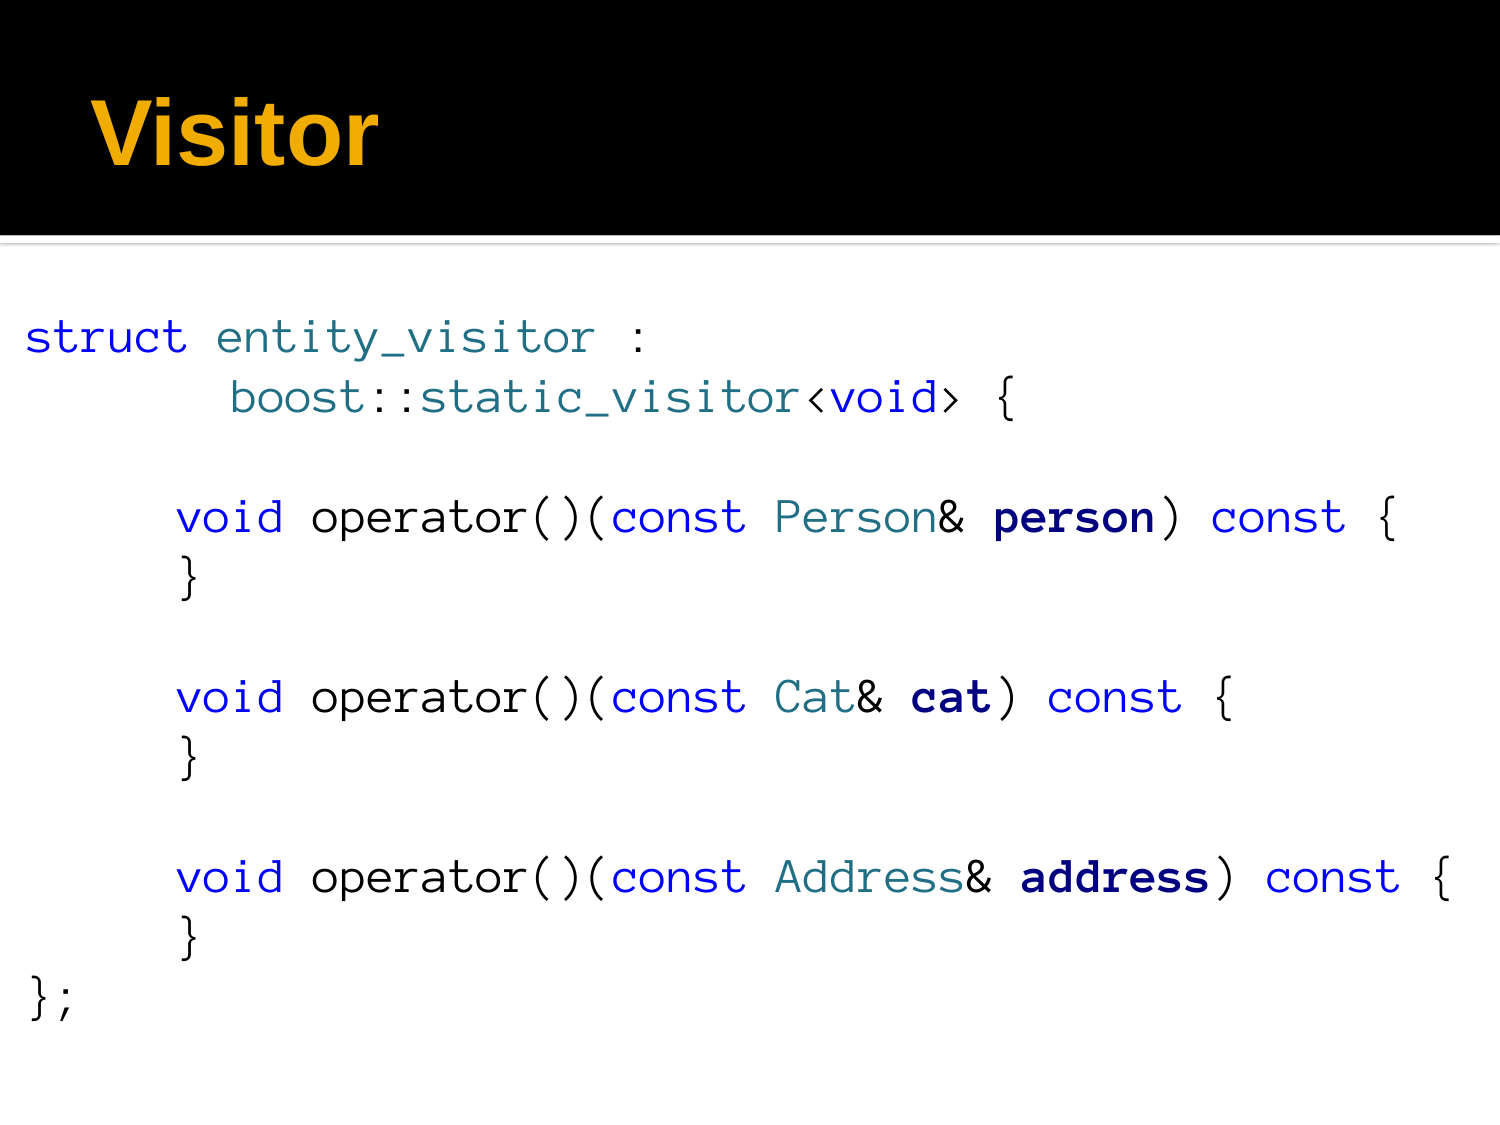

# Visitor
struct entity_visitor :
	  boost::static_visitor<void> {

	void operator()(const Person& person) const {
	}

	void operator()(const Cat& cat) const {
	}

	void operator()(const Address& address) const {
	}
};